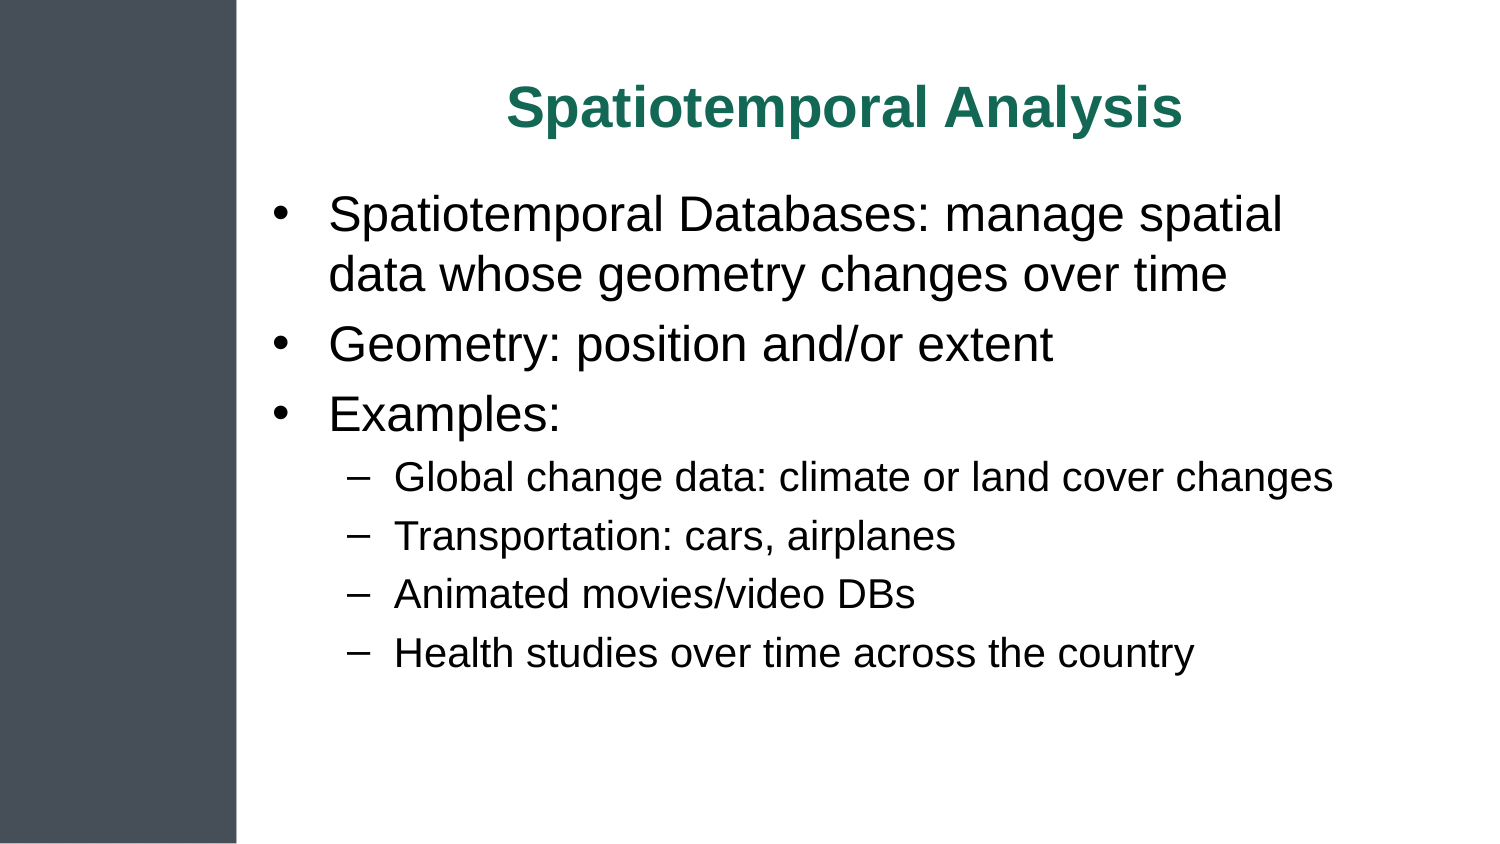

# Spatiotemporal Analysis
Spatiotemporal Databases: manage spatial data whose geometry changes over time
Geometry: position and/or extent
Examples:
Global change data: climate or land cover changes
Transportation: cars, airplanes
Animated movies/video DBs
Health studies over time across the country